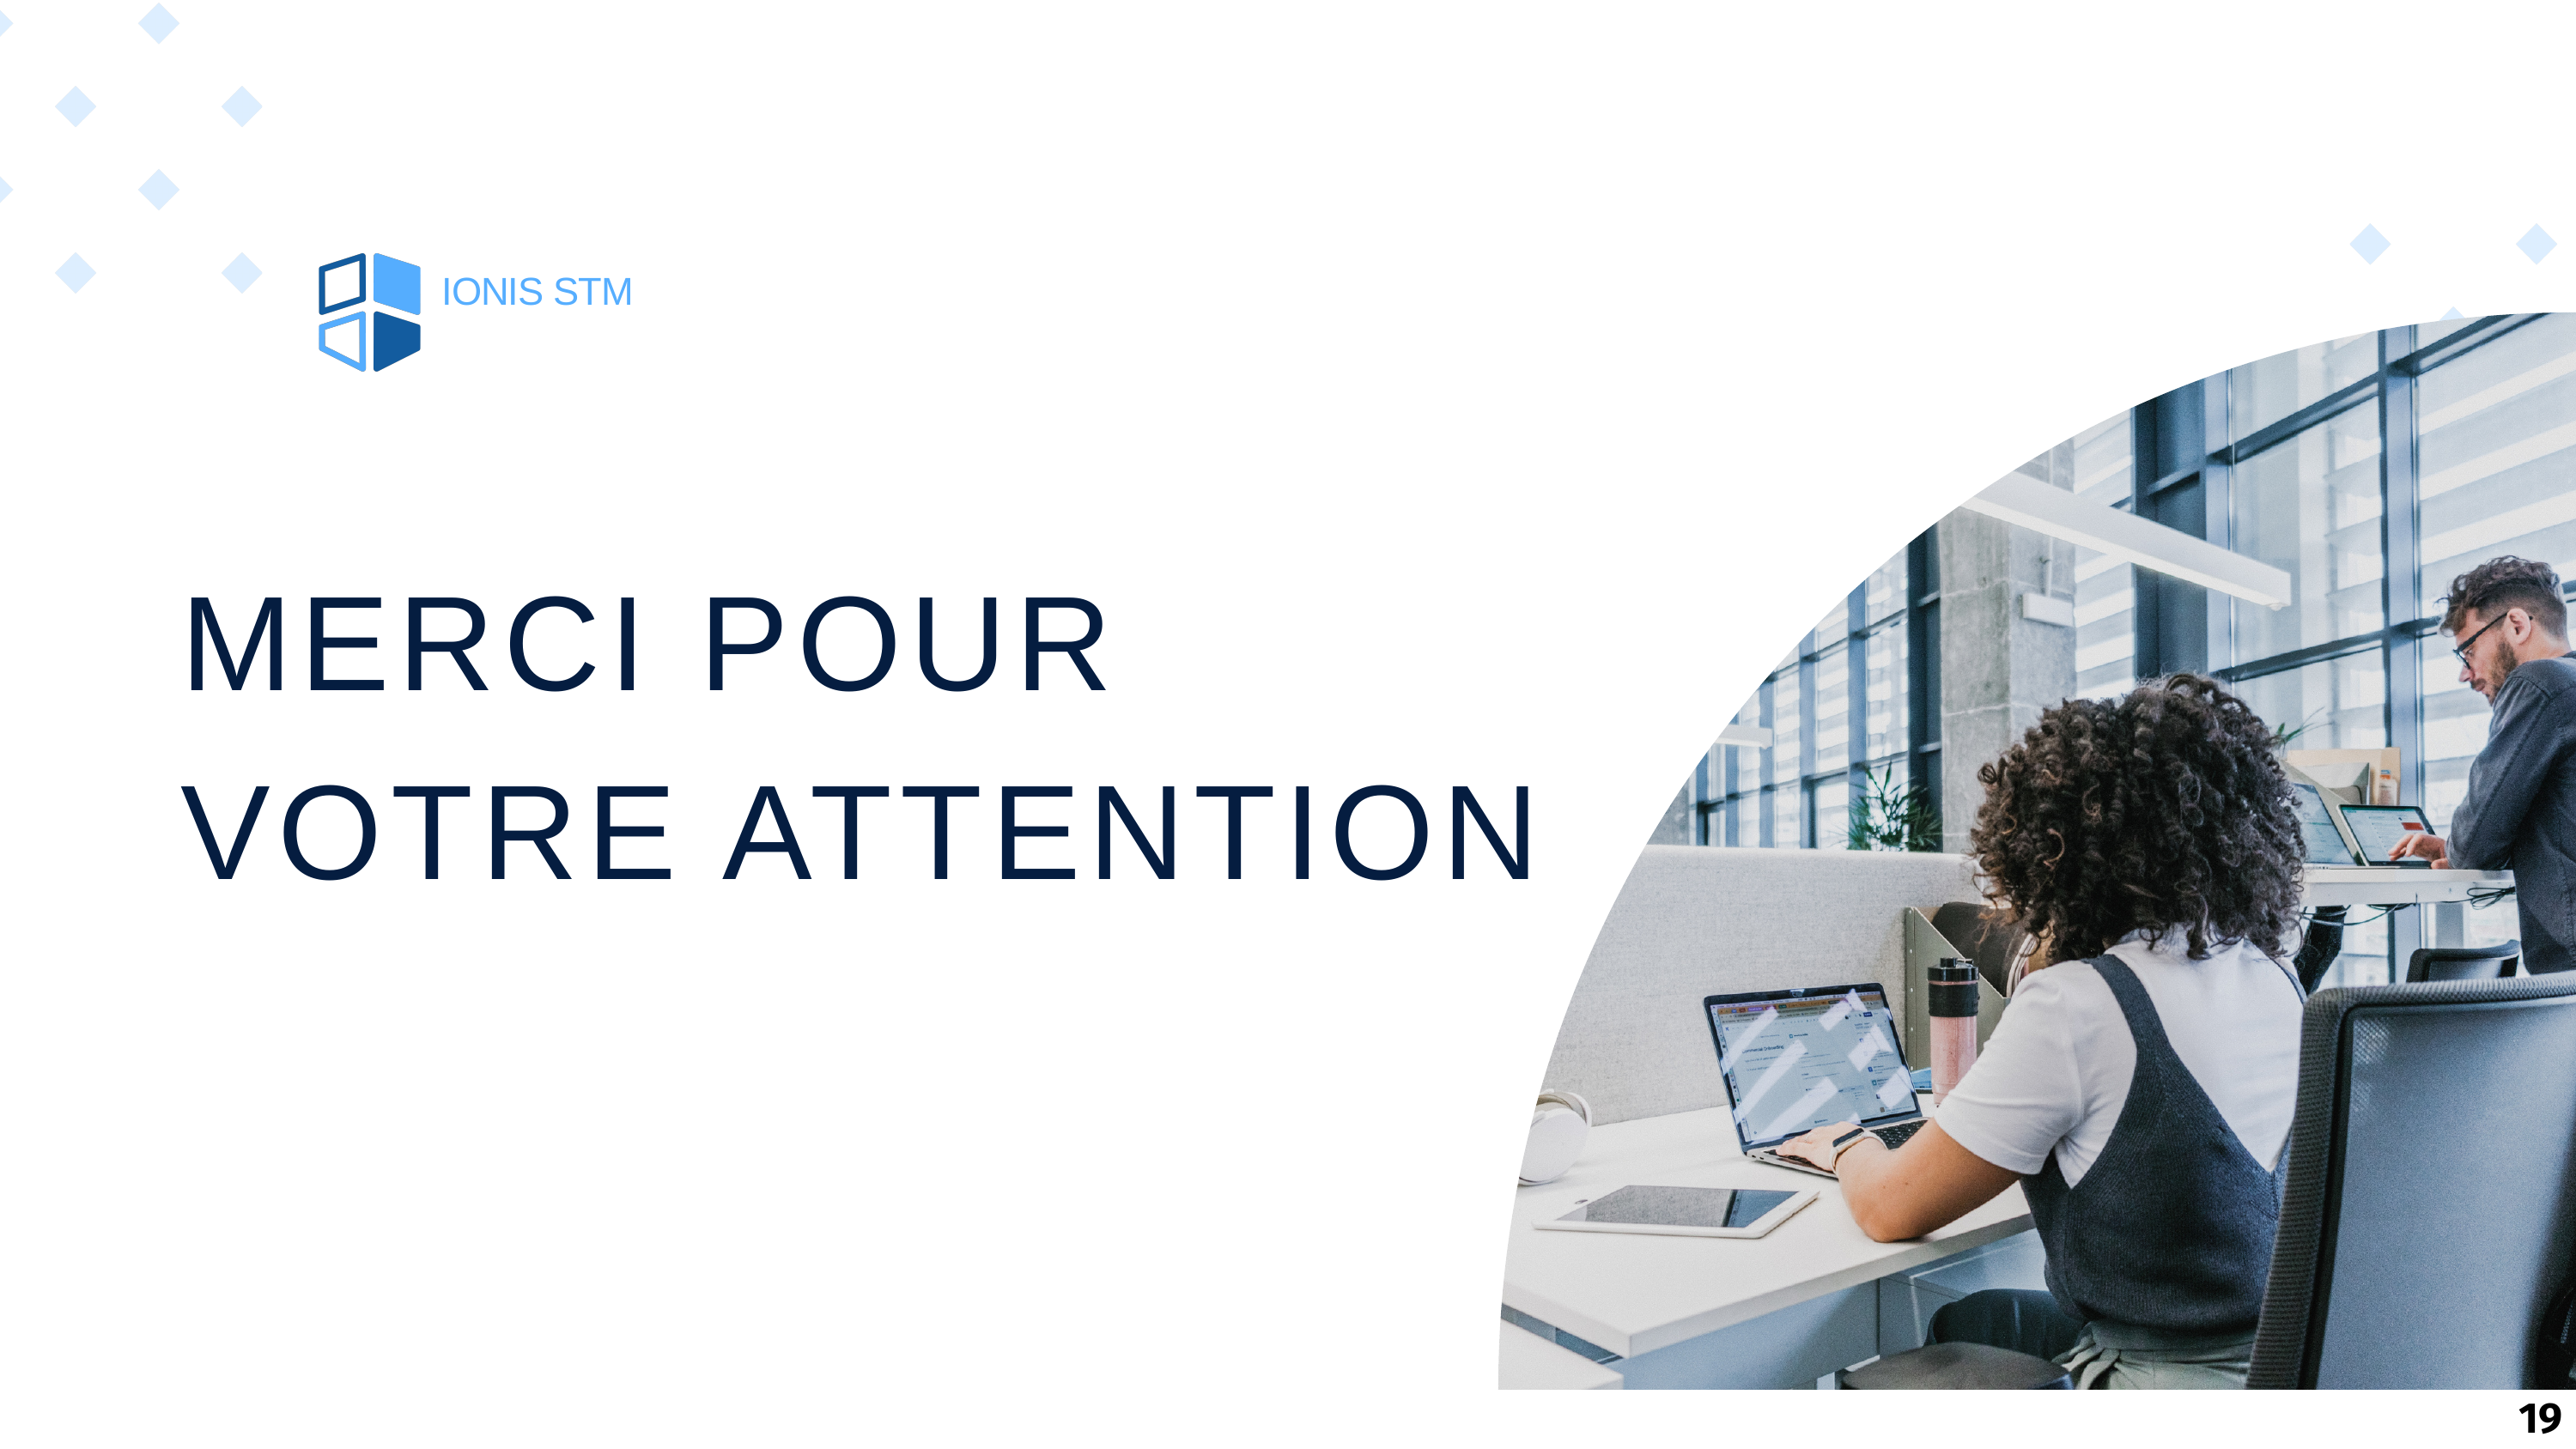

IONIS STM

MERCI POUR VOTRE ATTENTION
19